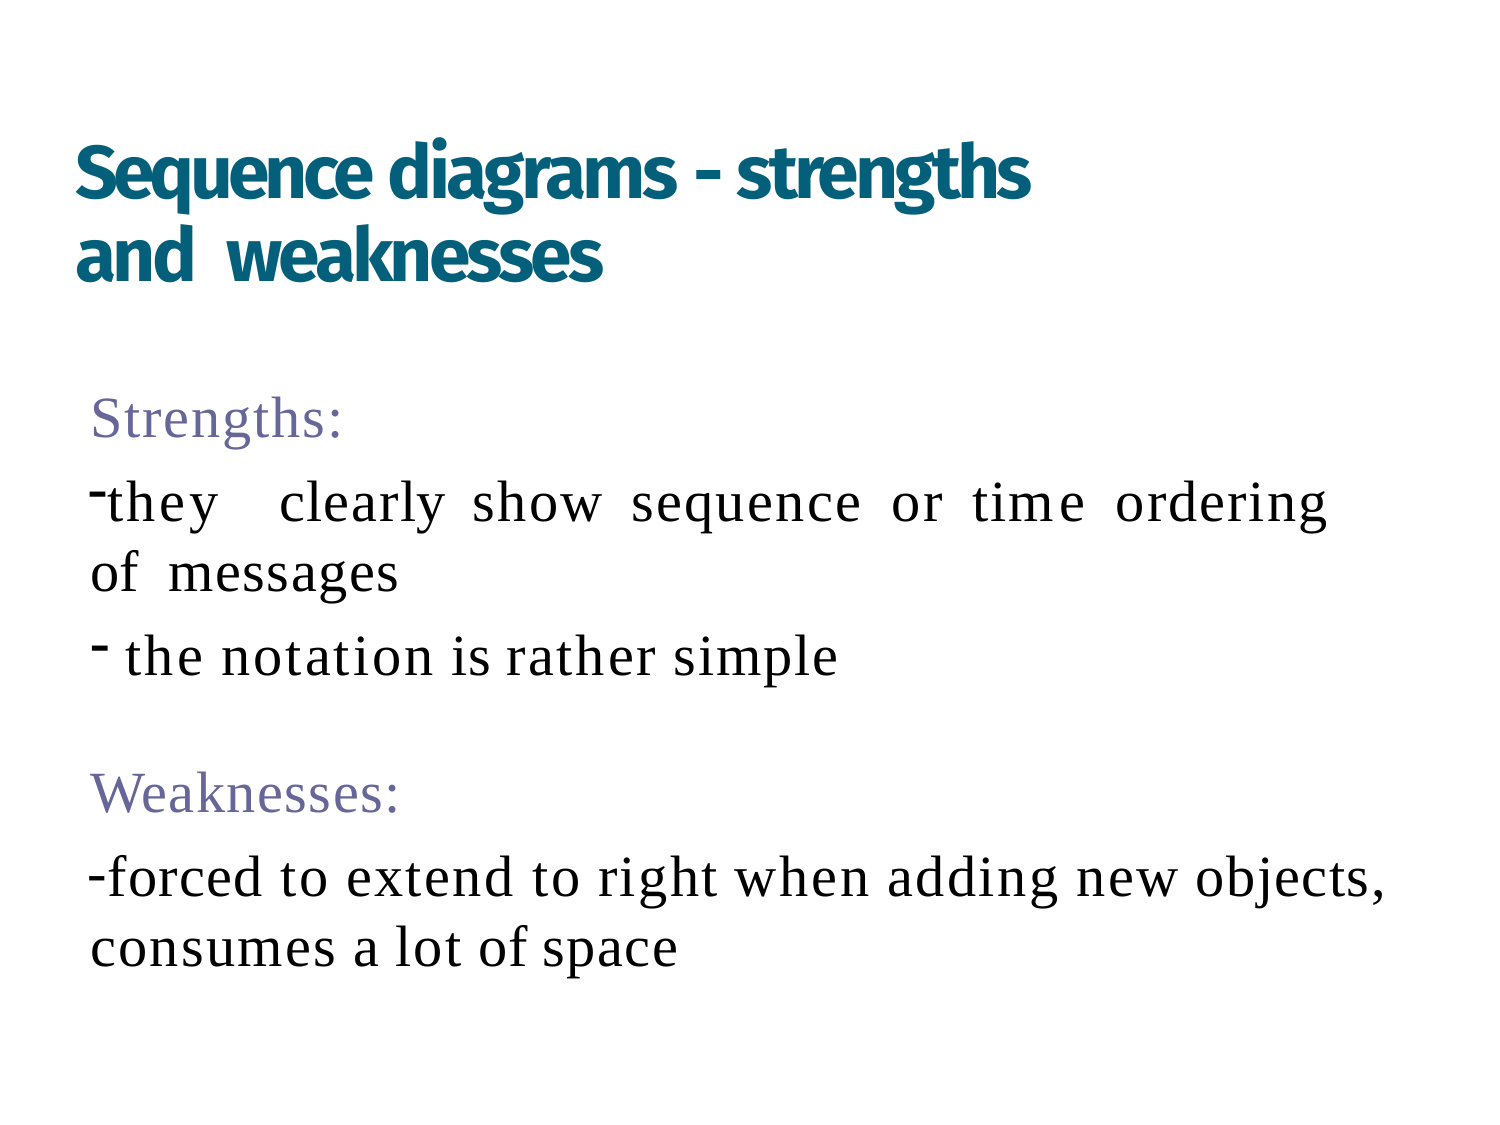

# Sequence diagrams - strengths and  weaknesses
Strengths:
they	clearly	show	sequence	or	time	ordering	of  messages
the notation is rather simple

Weaknesses:
forced to extend to right when adding new objects,  consumes a lot of space